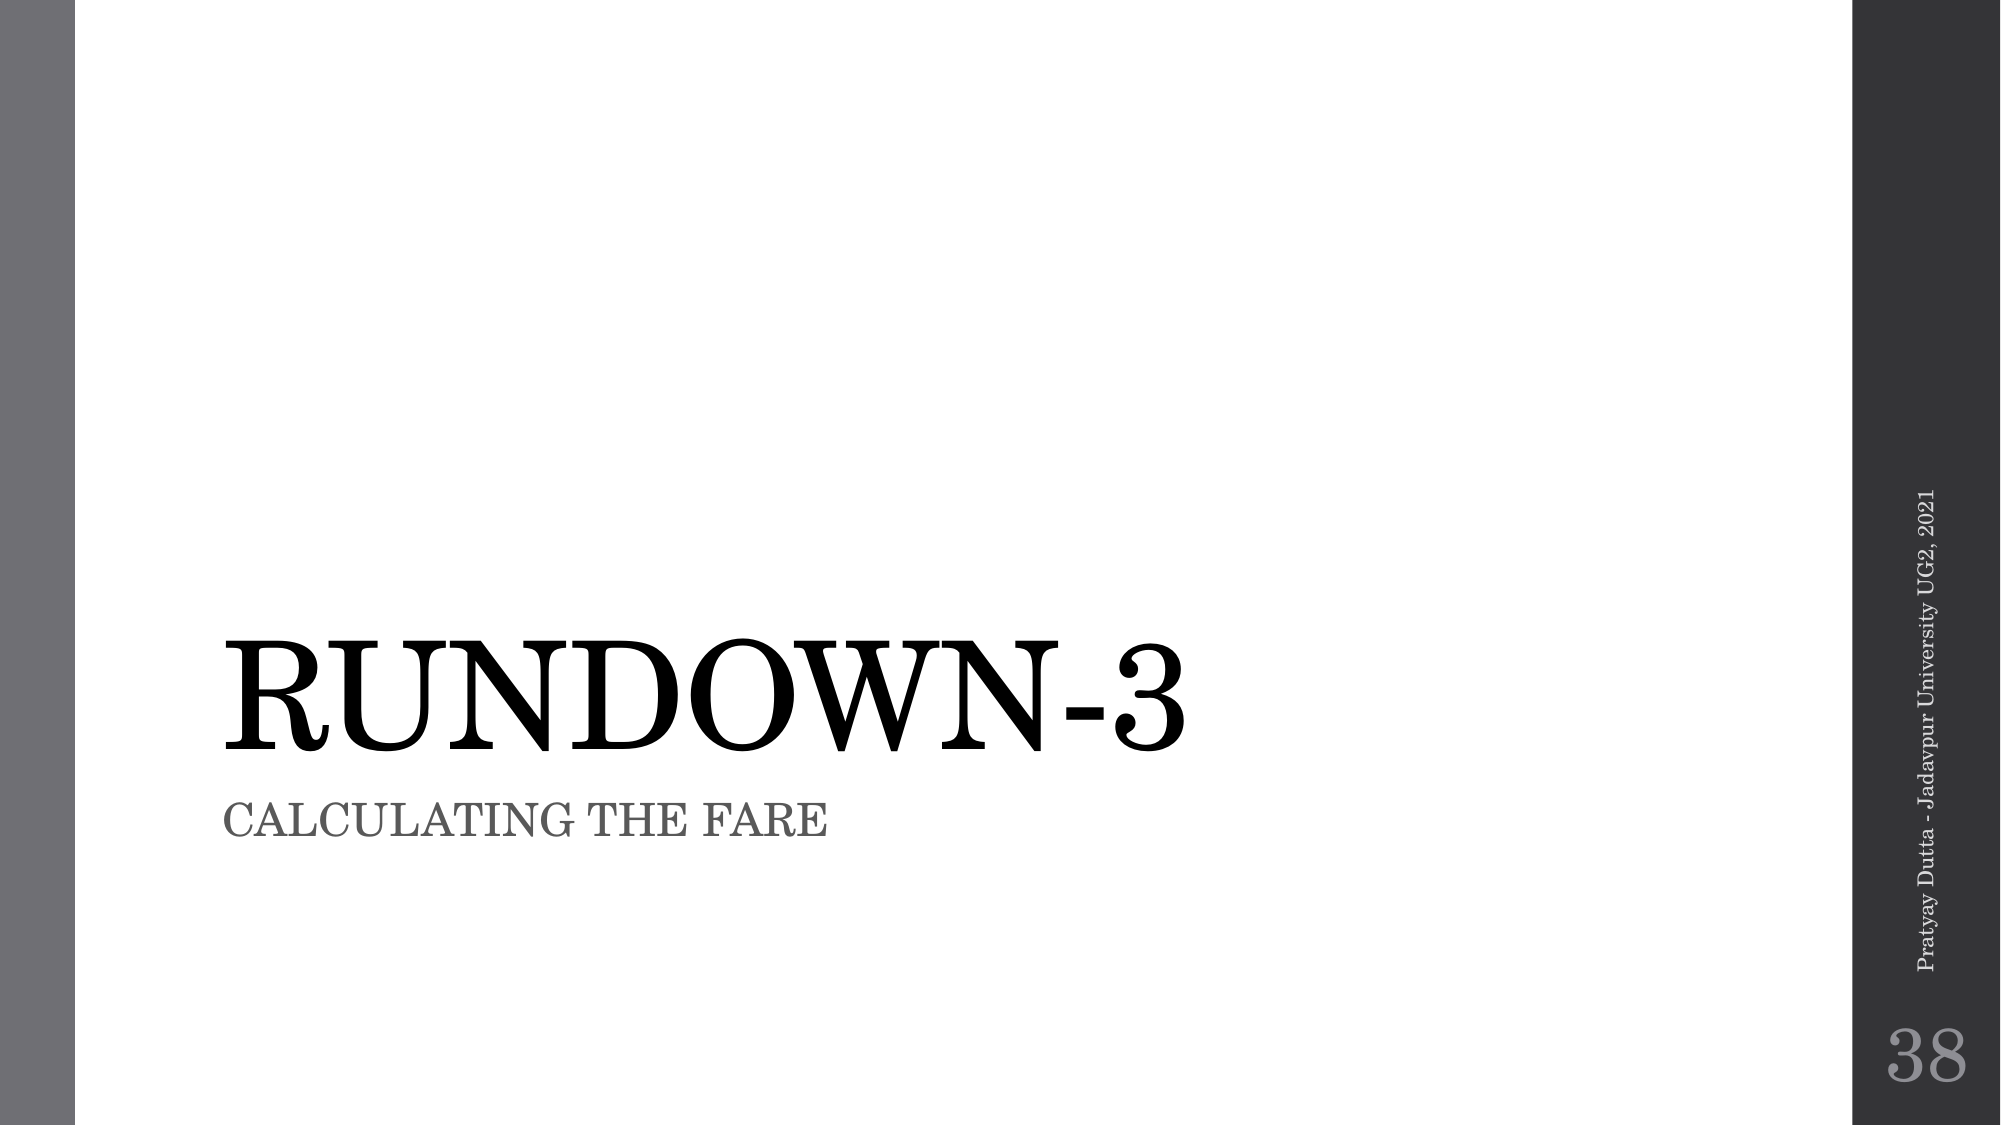

# RUNDOWN-3
Pratyay Dutta - Jadavpur University UG2, 2021
CALCULATING THE FARE
38